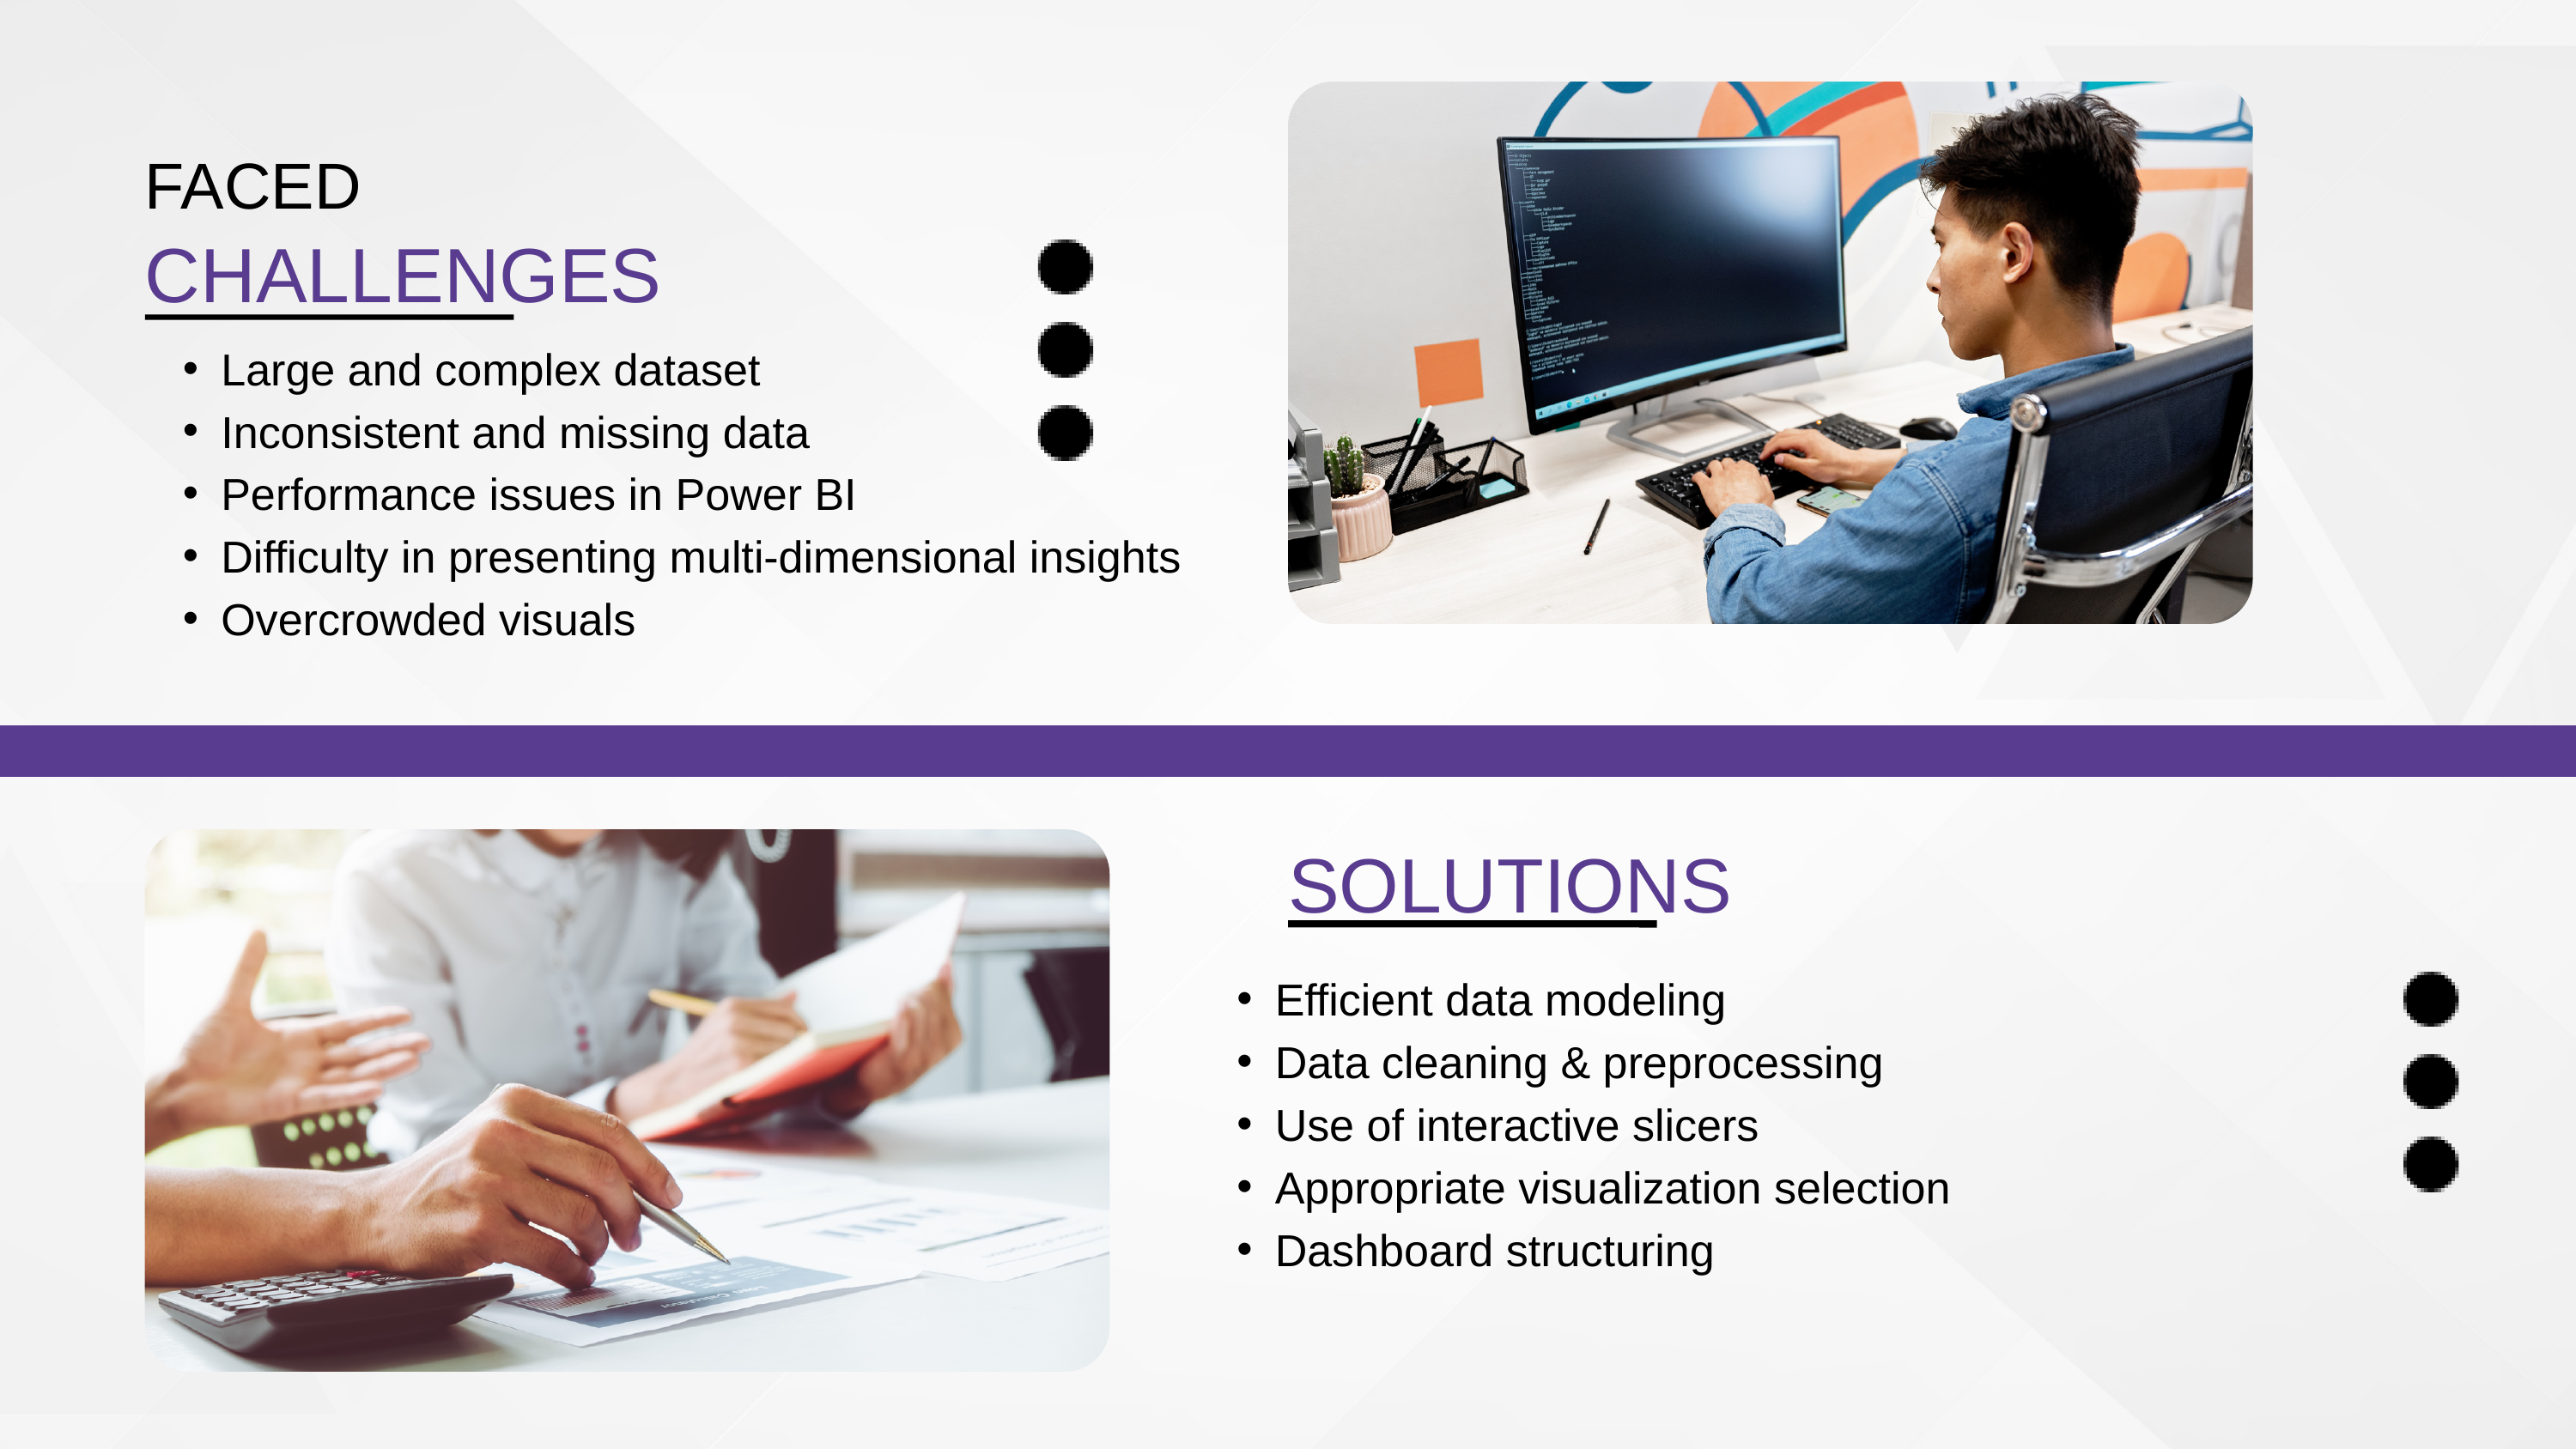

FACED
CHALLENGES

Large and complex dataset
Inconsistent and missing data
Performance issues in Power BI
Difficulty in presenting multi-dimensional insights
Overcrowded visuals

SOLUTIONS

Efficient data modeling
Data cleaning & preprocessing
Use of interactive slicers
Appropriate visualization selection
Dashboard structuring